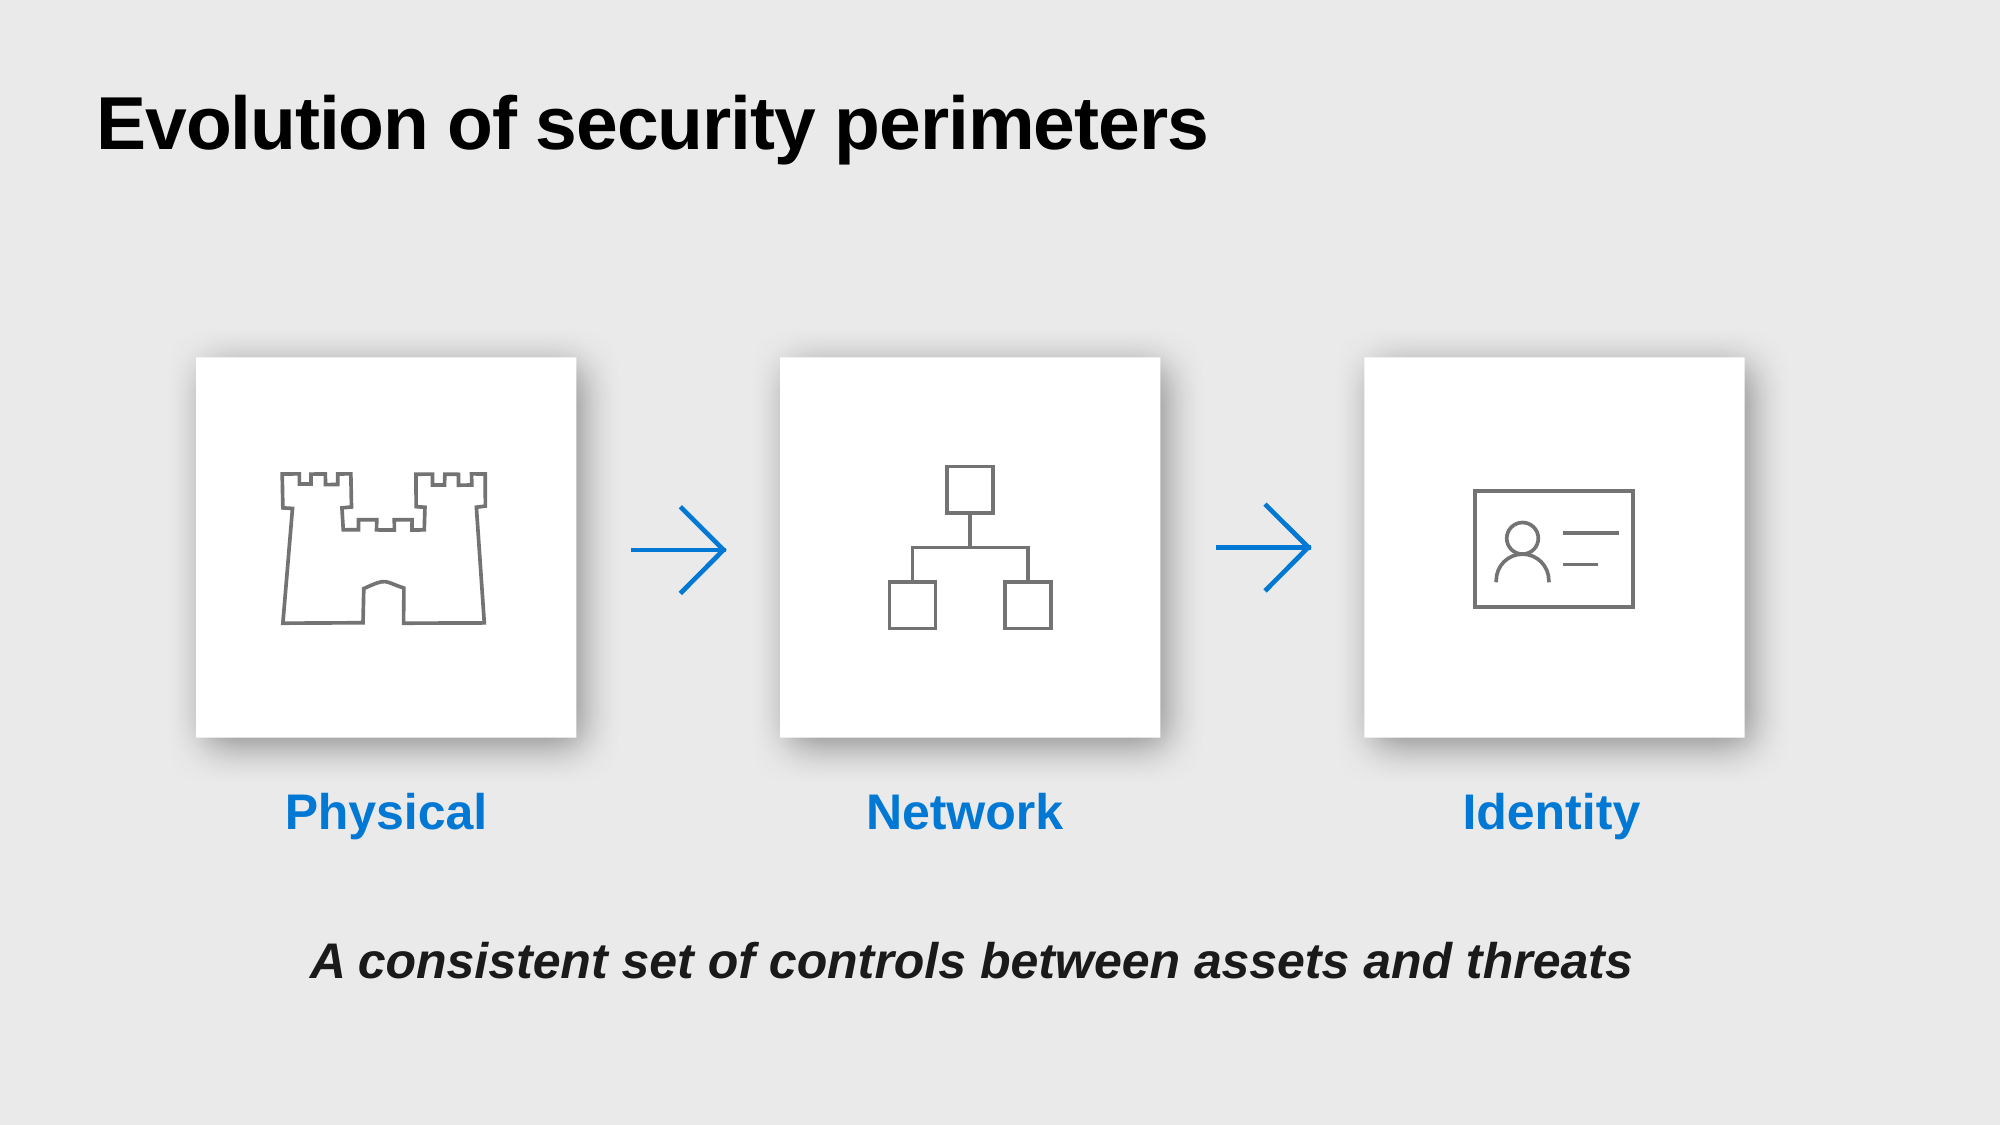

# Evolution of security perimeters

Physical
Network
Identity
A consistent set of controls between assets and threats